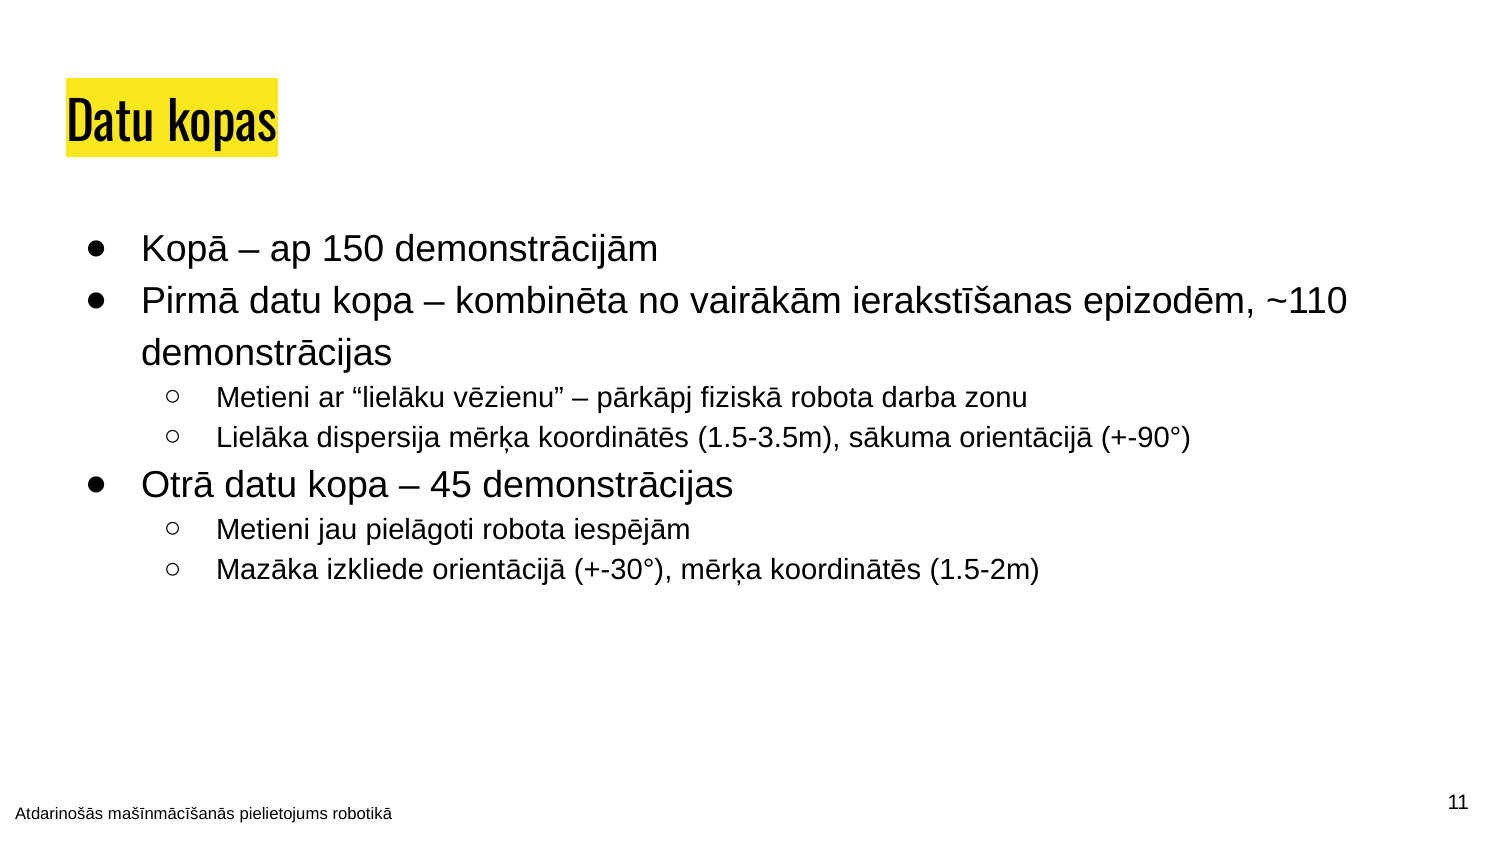

# Datu kopas
Kopā – ap 150 demonstrācijām
Pirmā datu kopa – kombinēta no vairākām ierakstīšanas epizodēm, ~110 demonstrācijas
Metieni ar “lielāku vēzienu” – pārkāpj fiziskā robota darba zonu
Lielāka dispersija mērķa koordinātēs (1.5-3.5m), sākuma orientācijā (+-90°)
Otrā datu kopa – 45 demonstrācijas
Metieni jau pielāgoti robota iespējām
Mazāka izkliede orientācijā (+-30°), mērķa koordinātēs (1.5-2m)
11